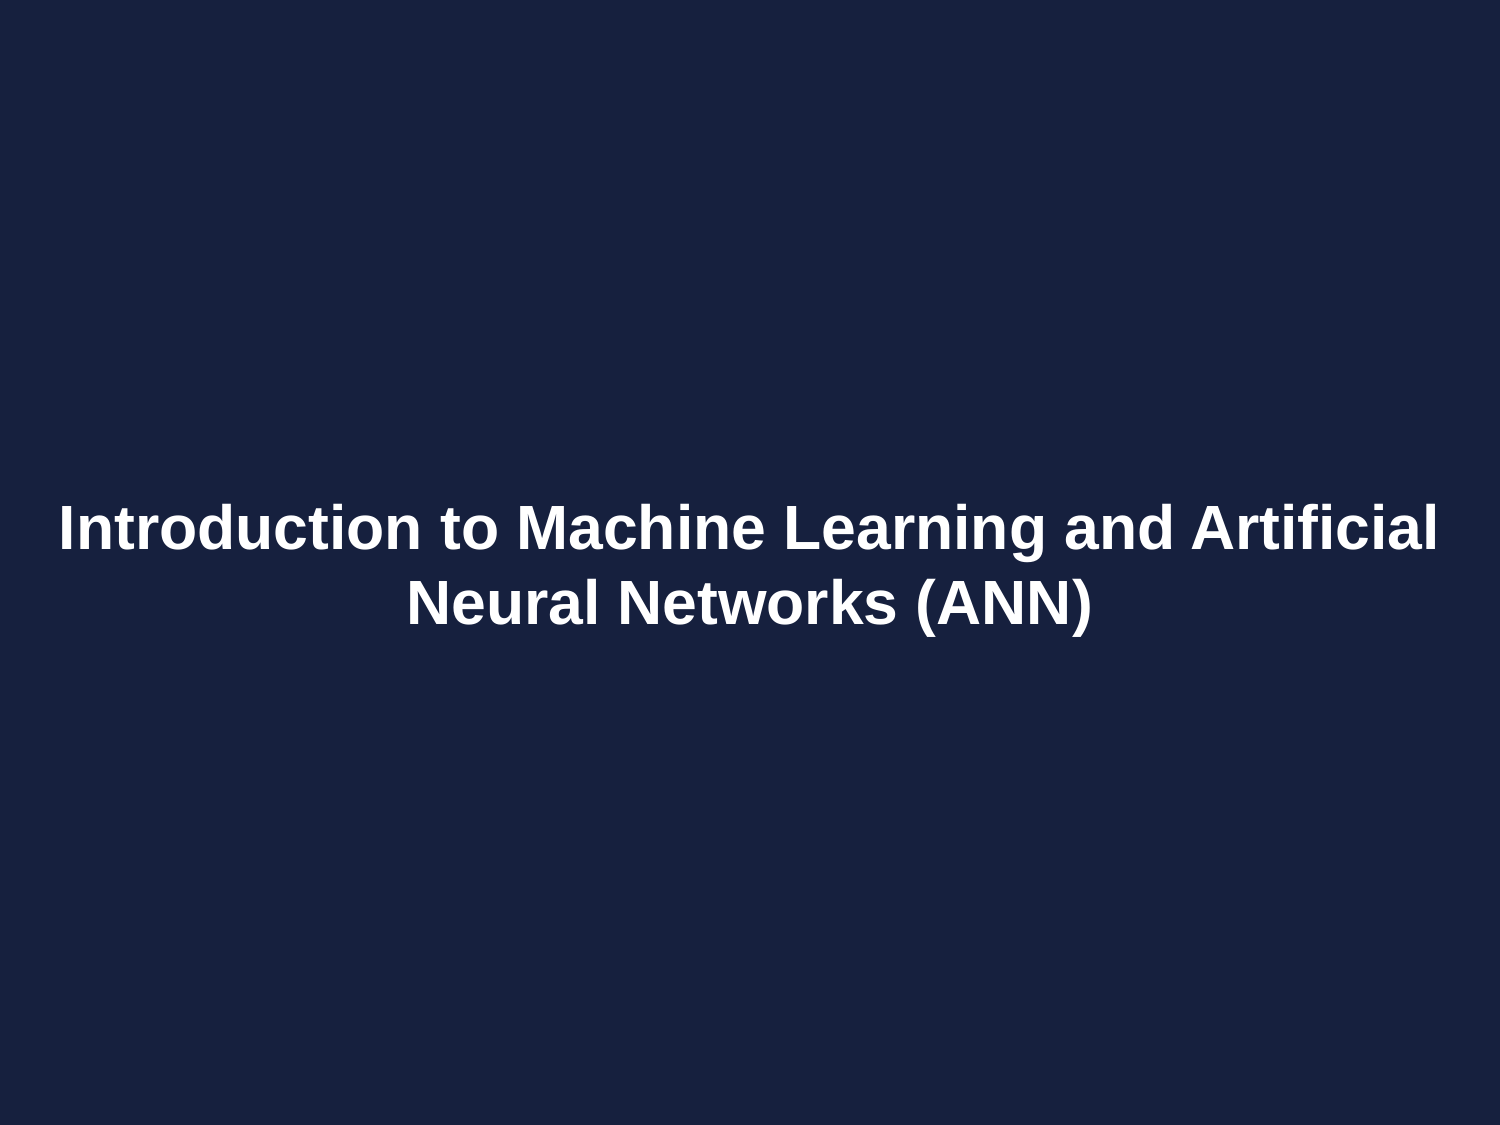

# Introduction to Machine Learning and Artificial Neural Networks (ANN)